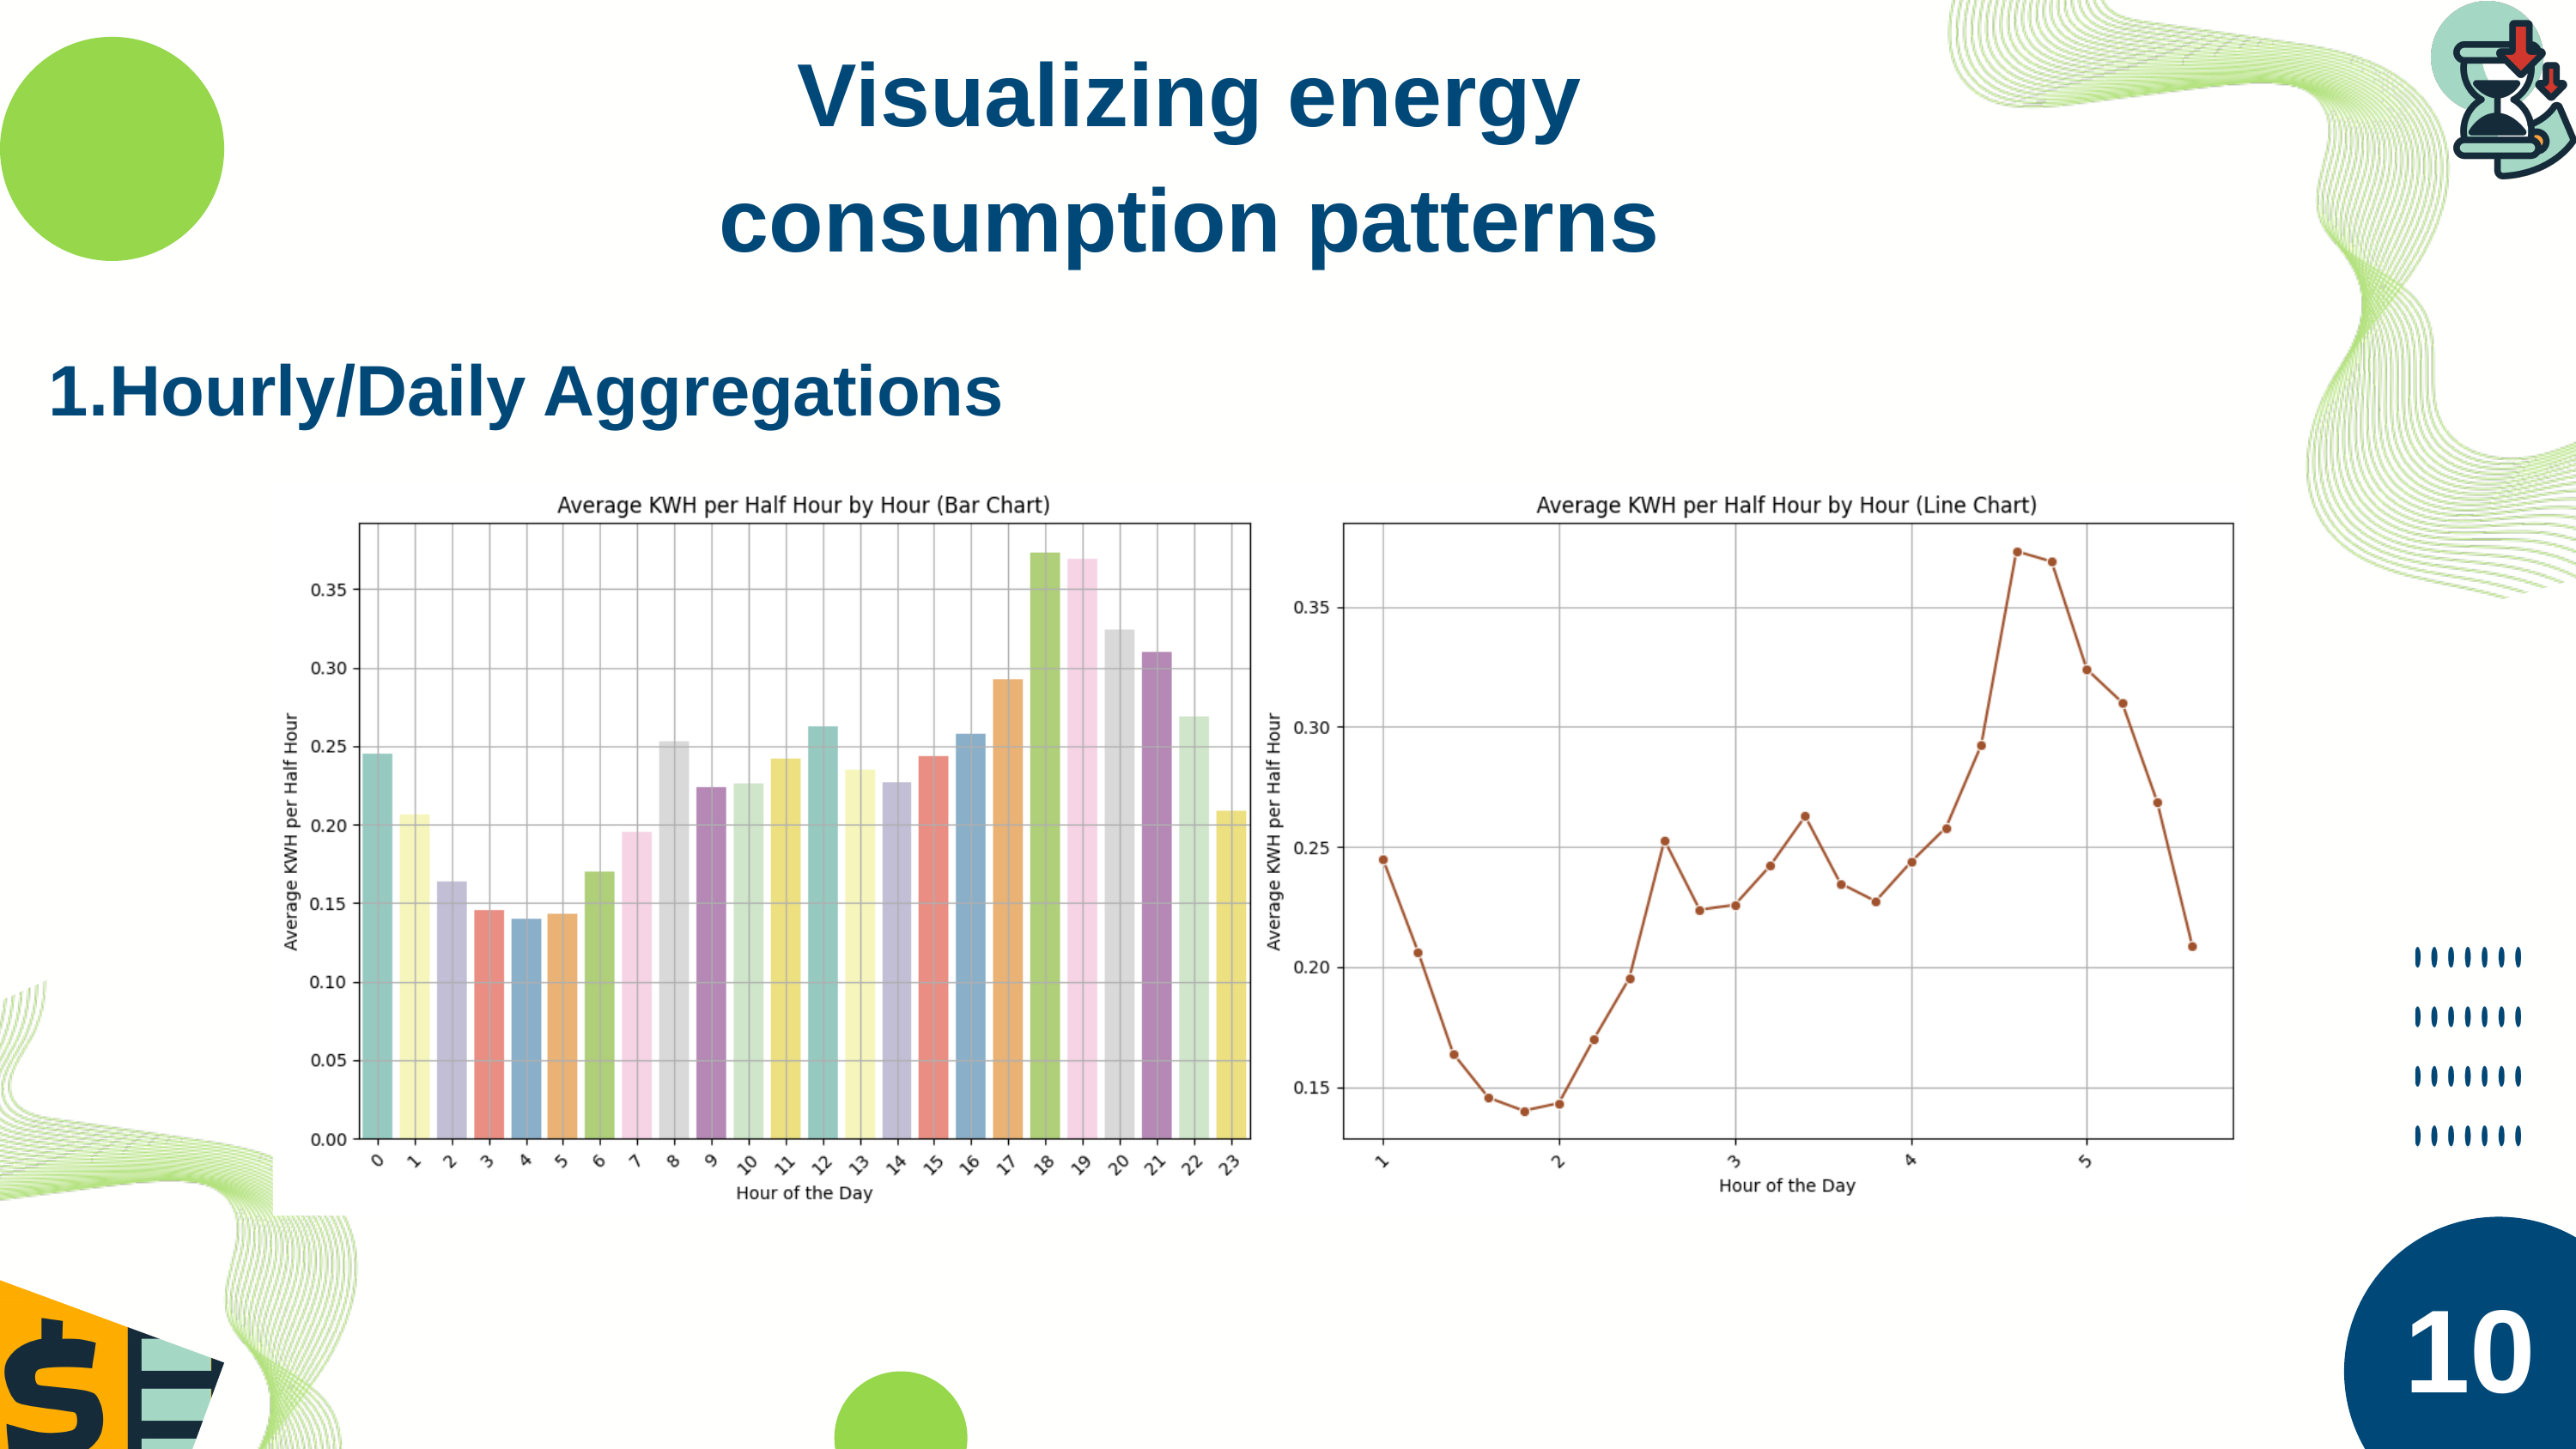

Visualizing energy consumption patterns

Hourly/Daily Aggregations

10